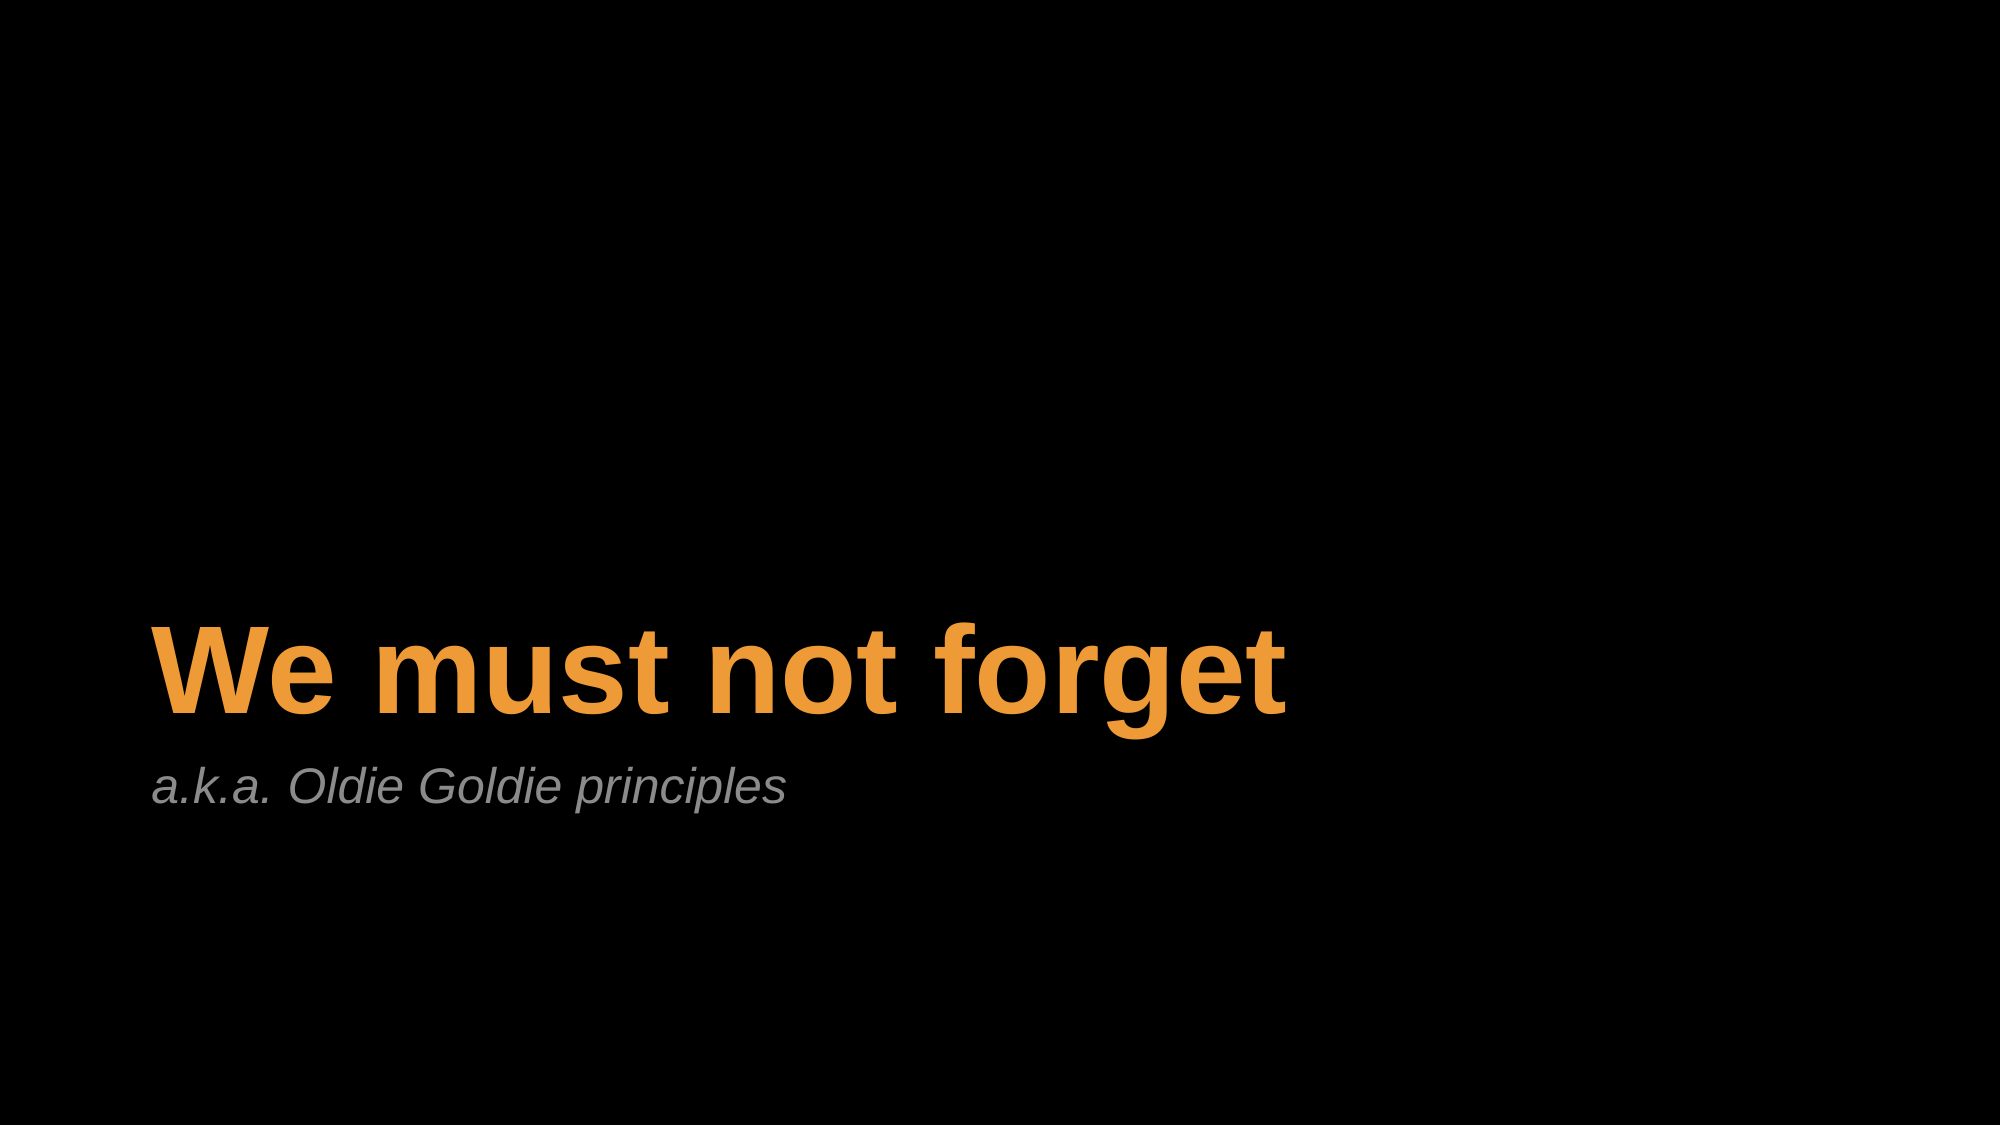

# We must not forget
a.k.a. Oldie Goldie principles